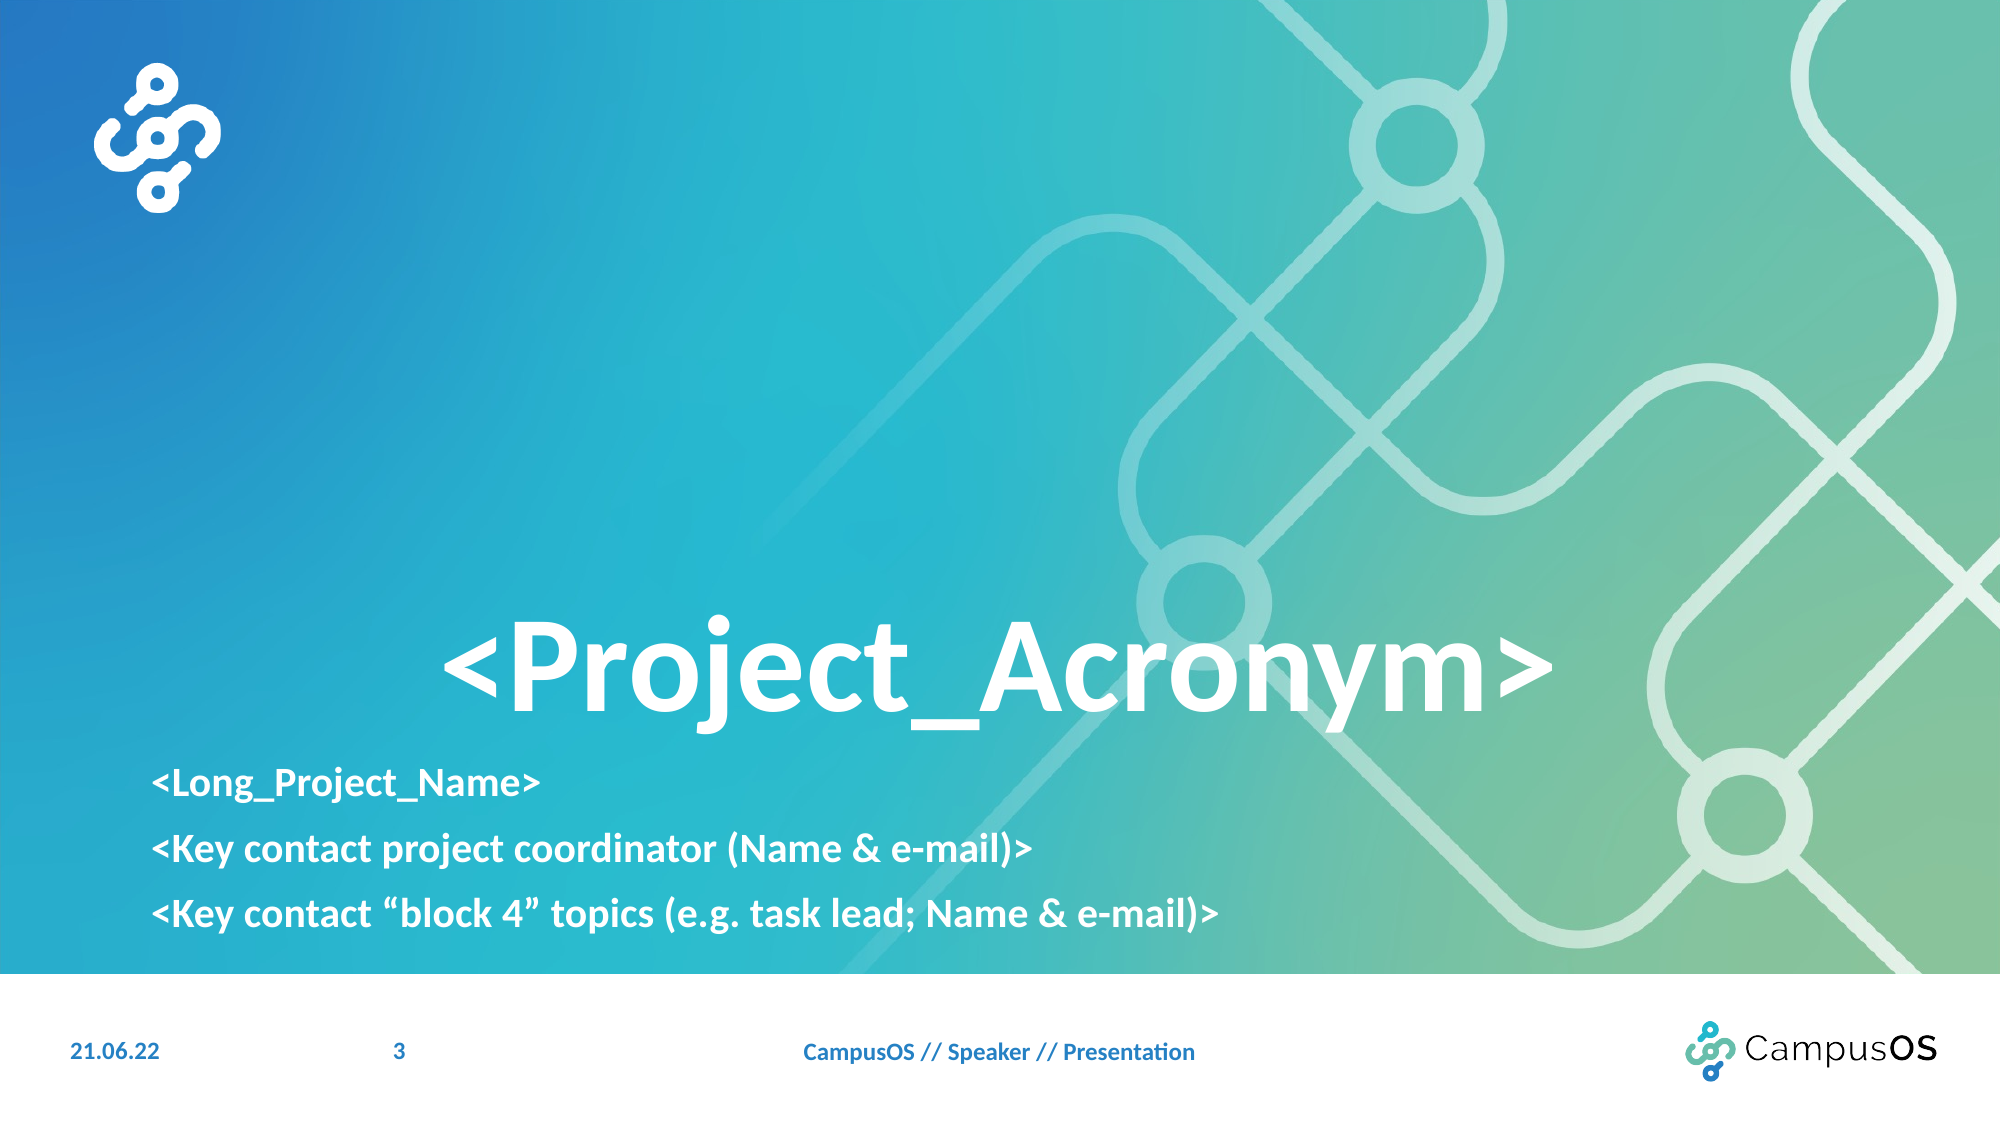

# <Project_Acronym>
<Long_Project_Name>
<Key contact project coordinator (Name & e-mail)>
<Key contact “block 4” topics (e.g. task lead; Name & e-mail)>
3
21.06.22
CampusOS // Speaker // Presentation